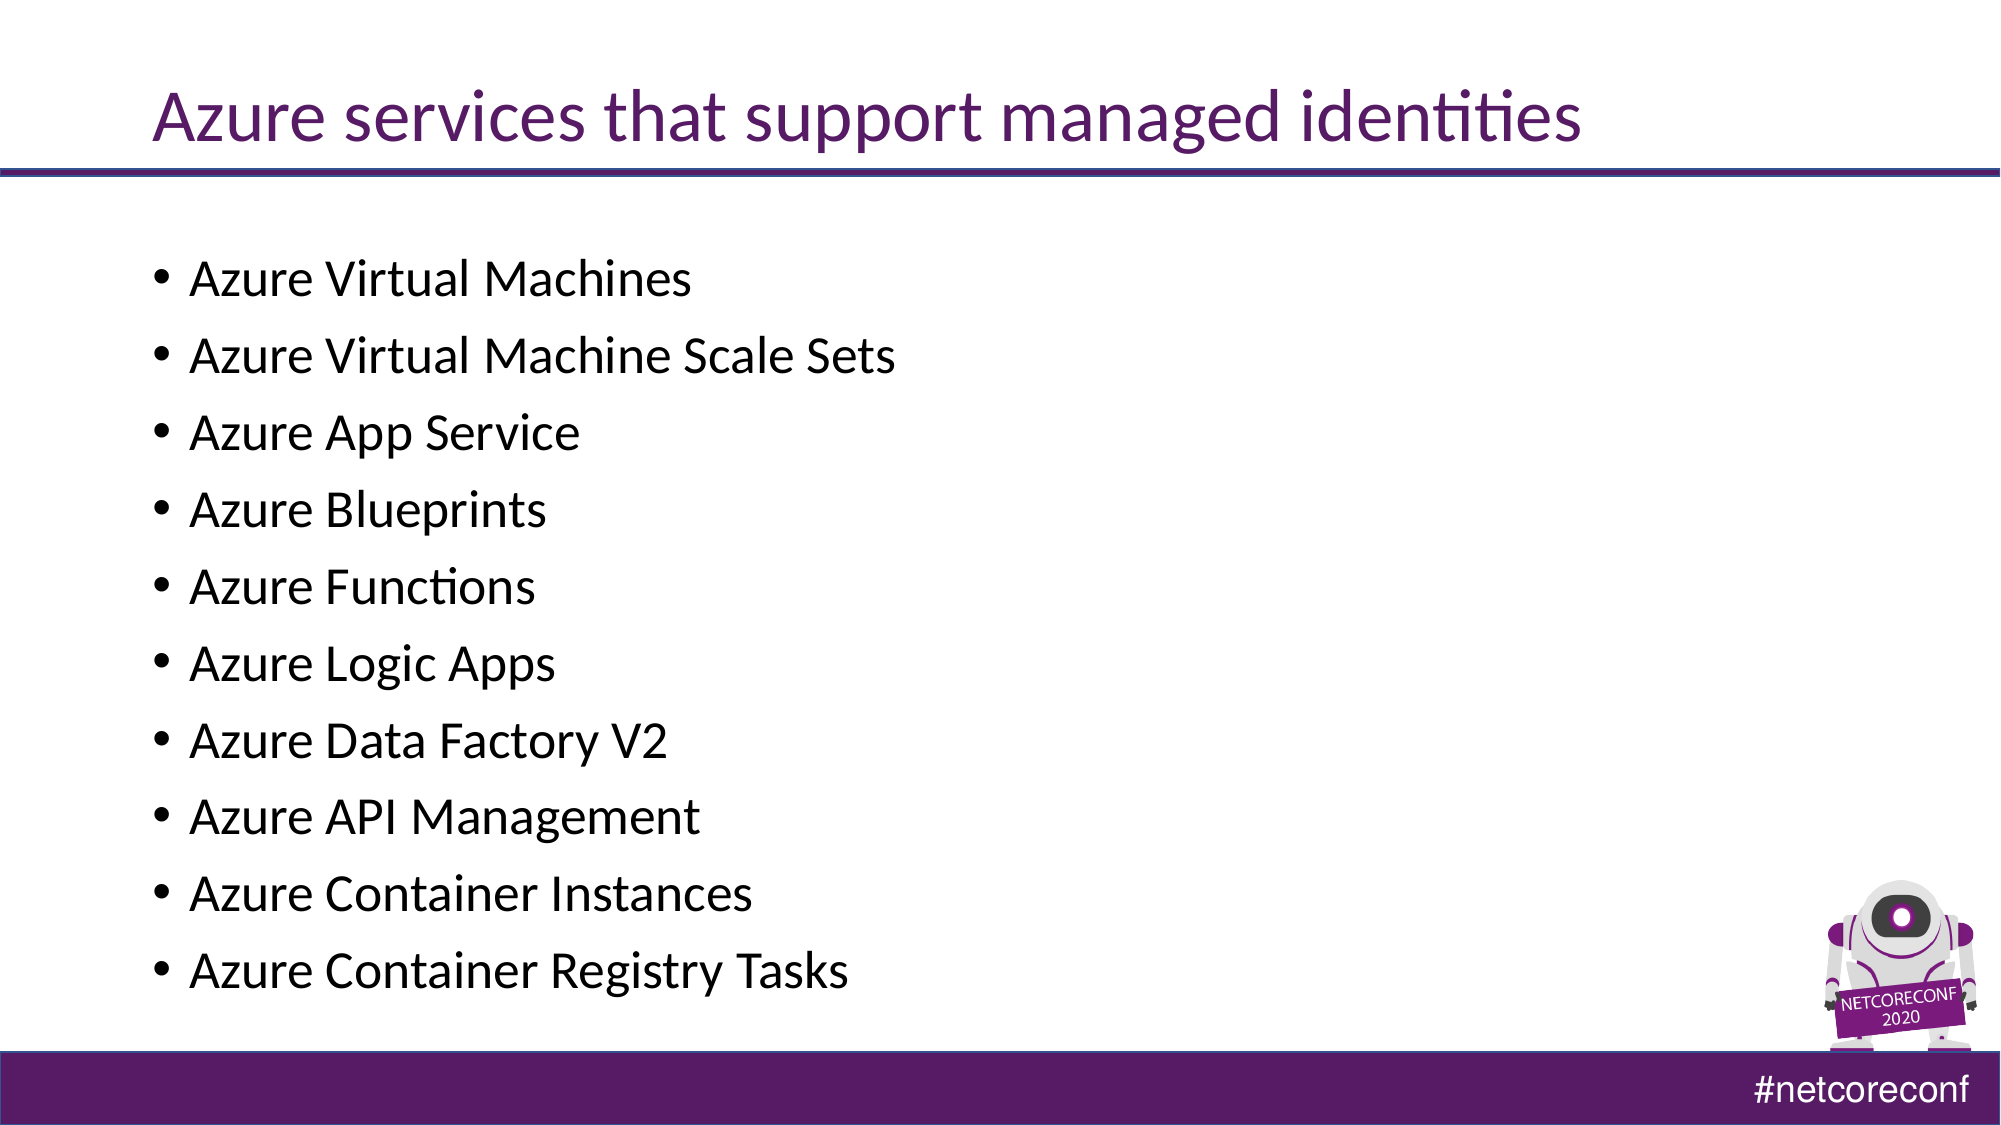

# Azure services that support managed identities
Azure Virtual Machines
Azure Virtual Machine Scale Sets
Azure App Service
Azure Blueprints
Azure Functions
Azure Logic Apps
Azure Data Factory V2
Azure API Management
Azure Container Instances
Azure Container Registry Tasks